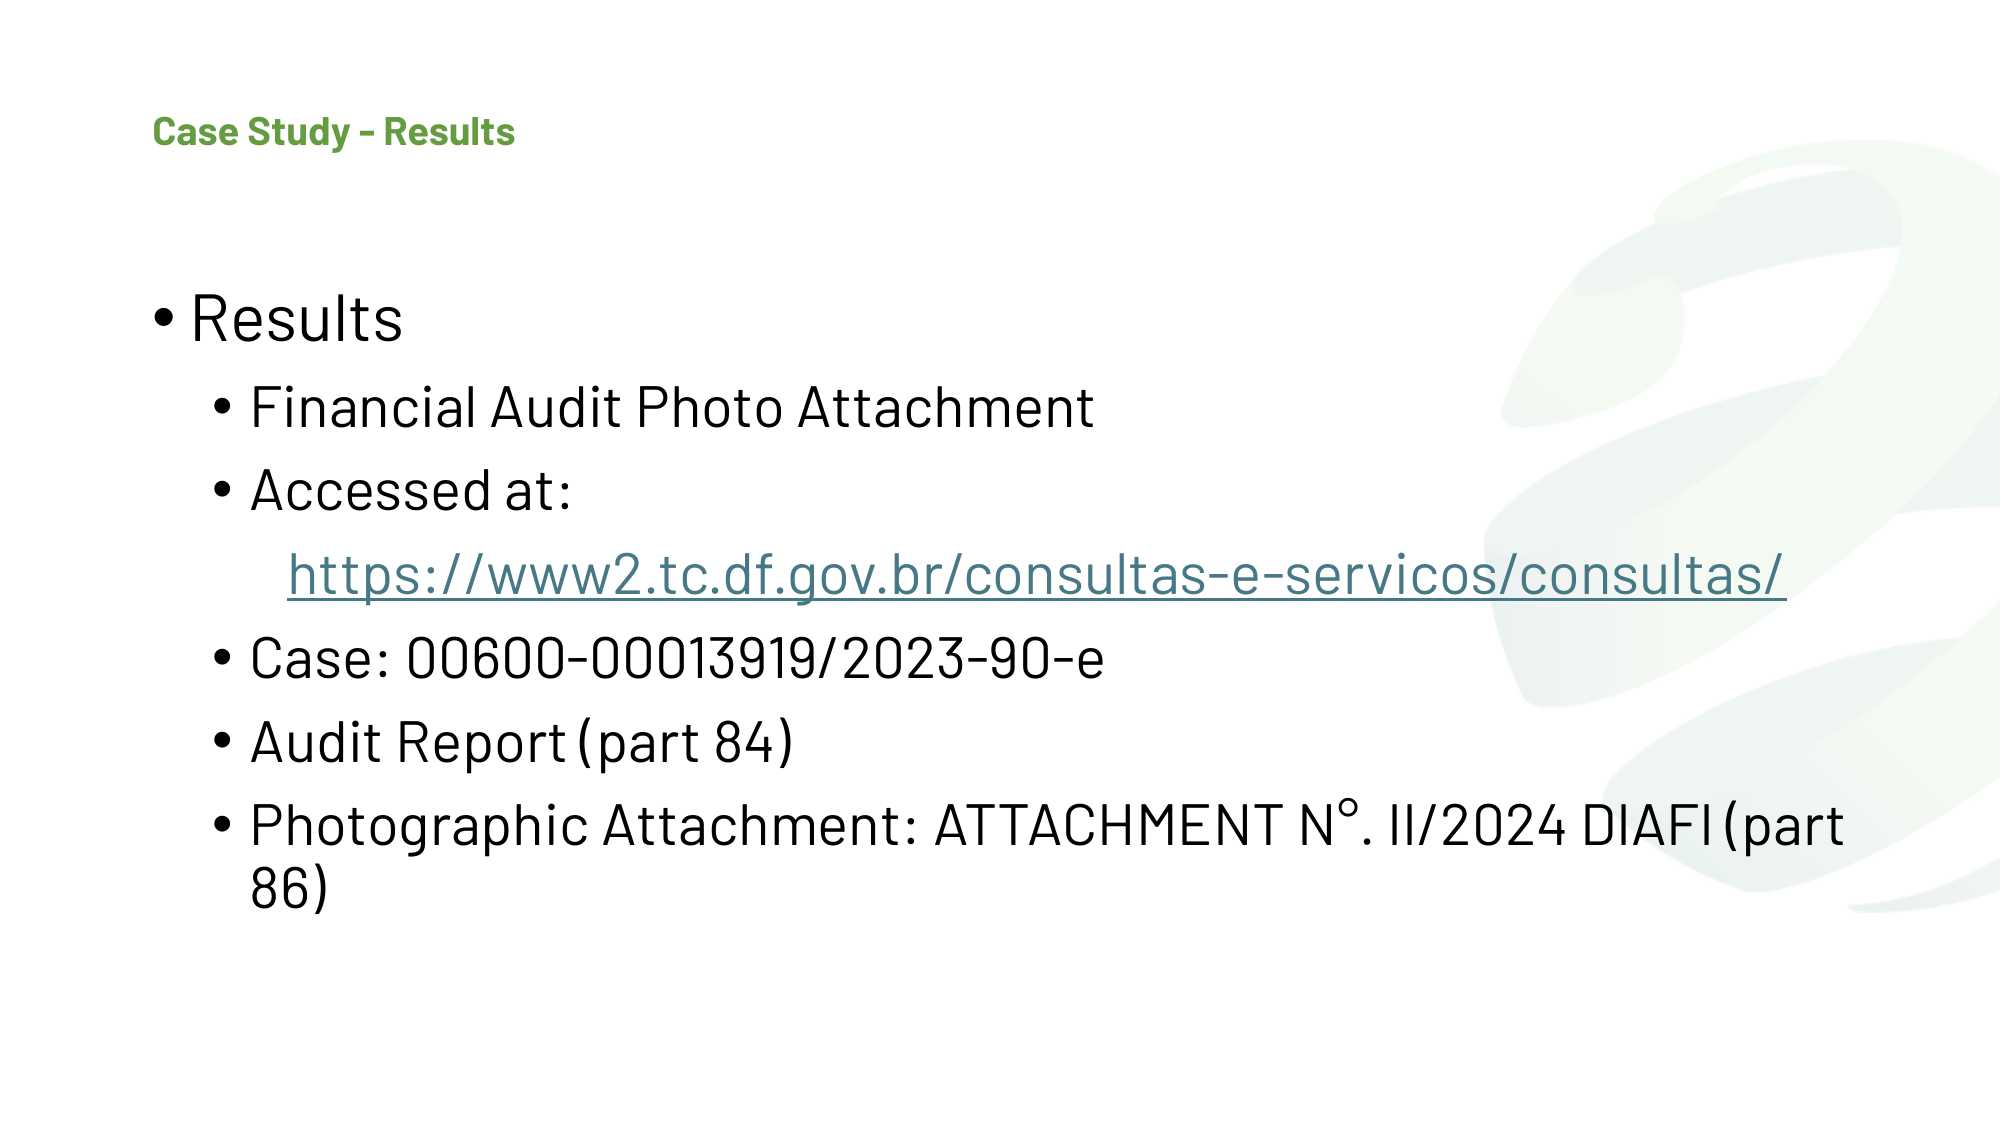

# Case Study - Results
Results
Financial Audit Photo Attachment
Accessed at:
https://www2.tc.df.gov.br/consultas-e-servicos/consultas/
Case: 00600-00013919/2023-90-e
Audit Report (part 84)
Photographic Attachment: ATTACHMENT N°. II/2024 DIAFI (part 86)